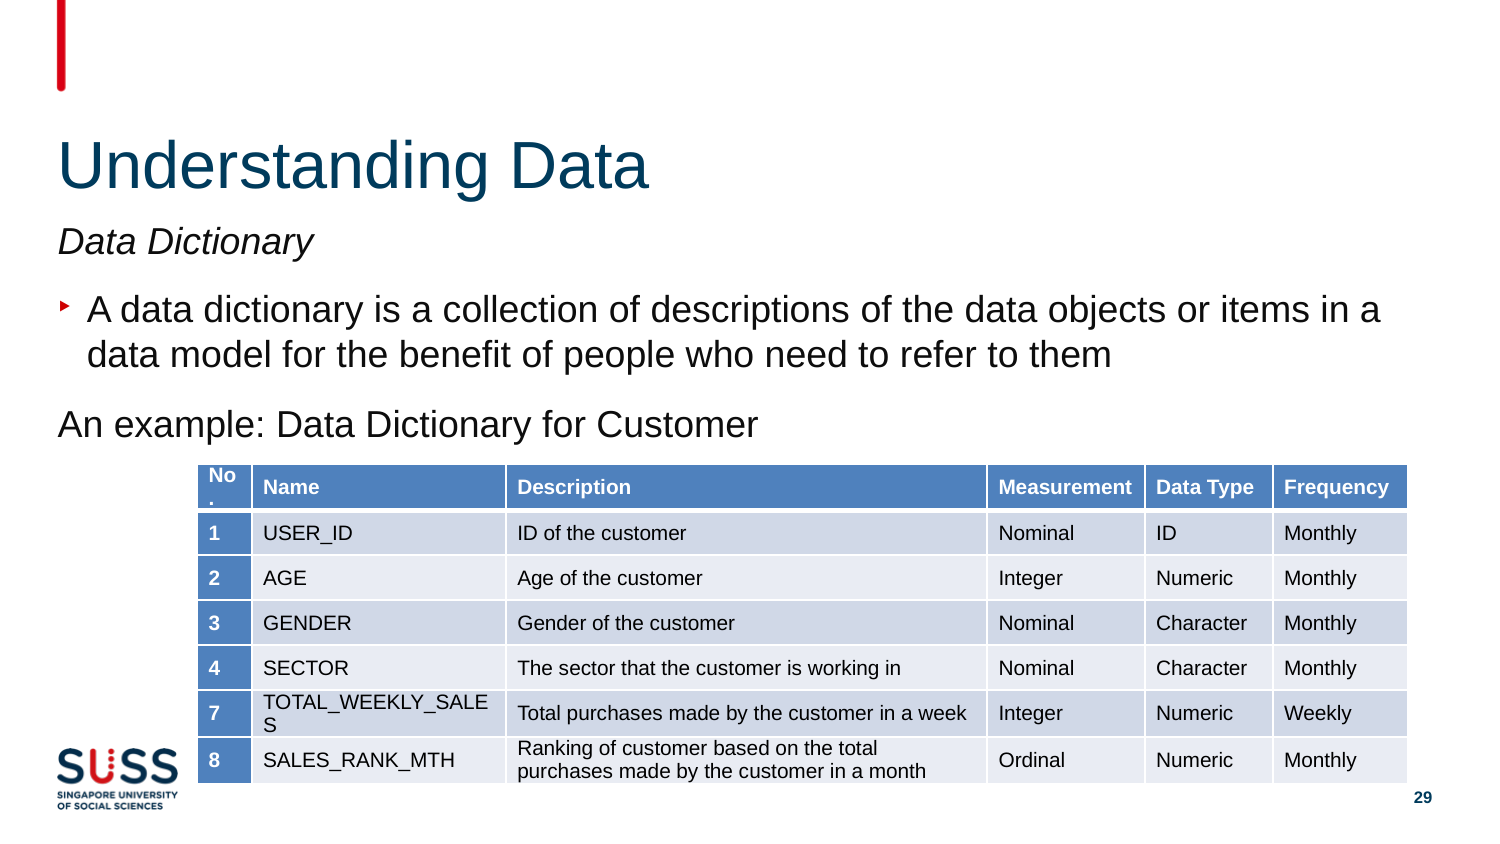

# Understanding Data
Data Dictionary

A data dictionary is a collection of descriptions of the data objects or items in a data model for the benefit of people who need to refer to them
An example: Data Dictionary for Customer
| No. | Name | Description | Measurement | Data Type | Frequency |
| --- | --- | --- | --- | --- | --- |
| 1 | USER\_ID | ID of the customer | Nominal | ID | Monthly |
| 2 | AGE | Age of the customer | Integer | Numeric | Monthly |
| 3 | GENDER | Gender of the customer | Nominal | Character | Monthly |
| 4 | SECTOR | The sector that the customer is working in | Nominal | Character | Monthly |
| 7 | TOTAL\_WEEKLY\_SALES | Total purchases made by the customer in a week | Integer | Numeric | Weekly |
| 8 | SALES\_RANK\_MTH | Ranking of customer based on the total purchases made by the customer in a month | Ordinal | Numeric | Monthly |